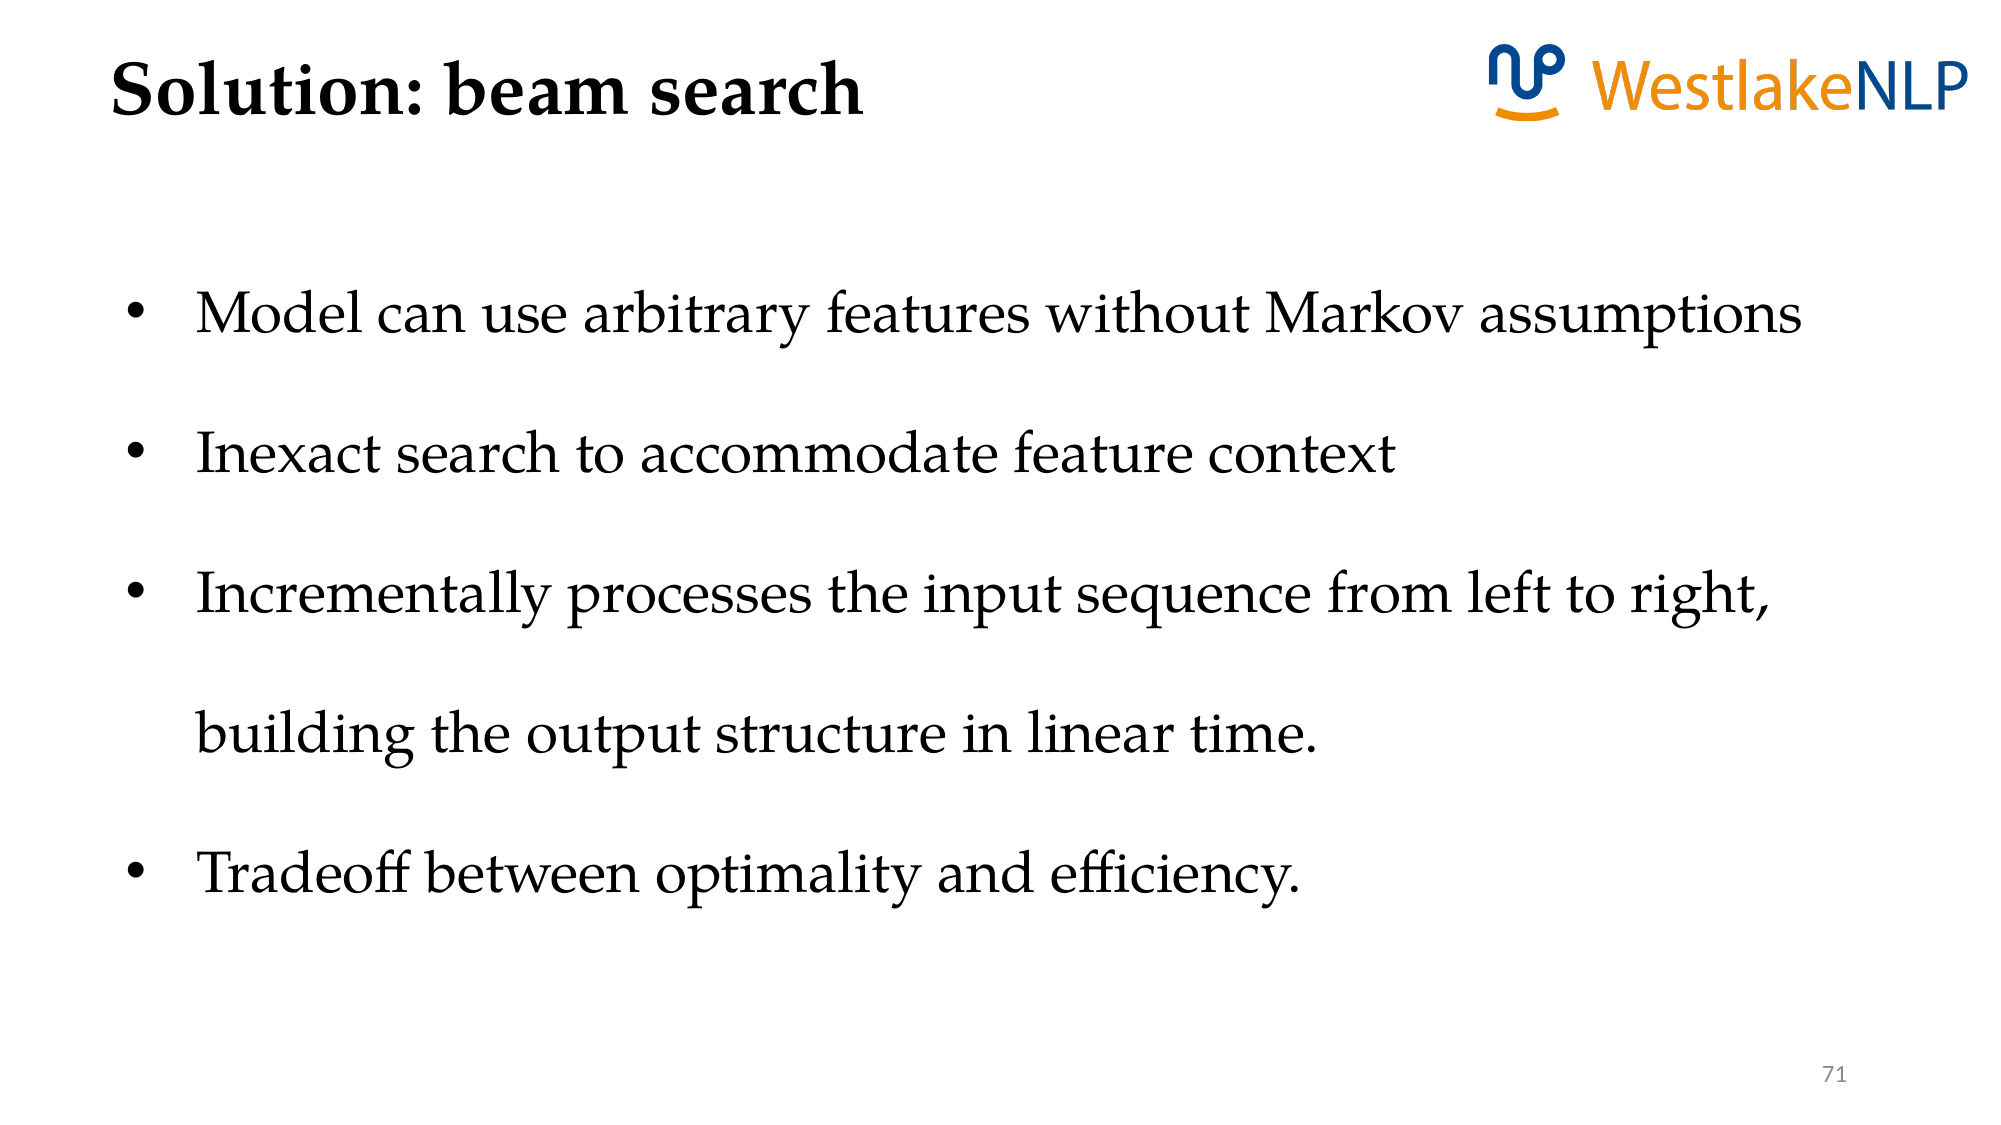

Solution: beam search
Model can use arbitrary features without Markov assumptions
Inexact search to accommodate feature context
Incrementally processes the input sequence from left to right, building the output structure in linear time.
Tradeoff between optimality and efficiency.

71